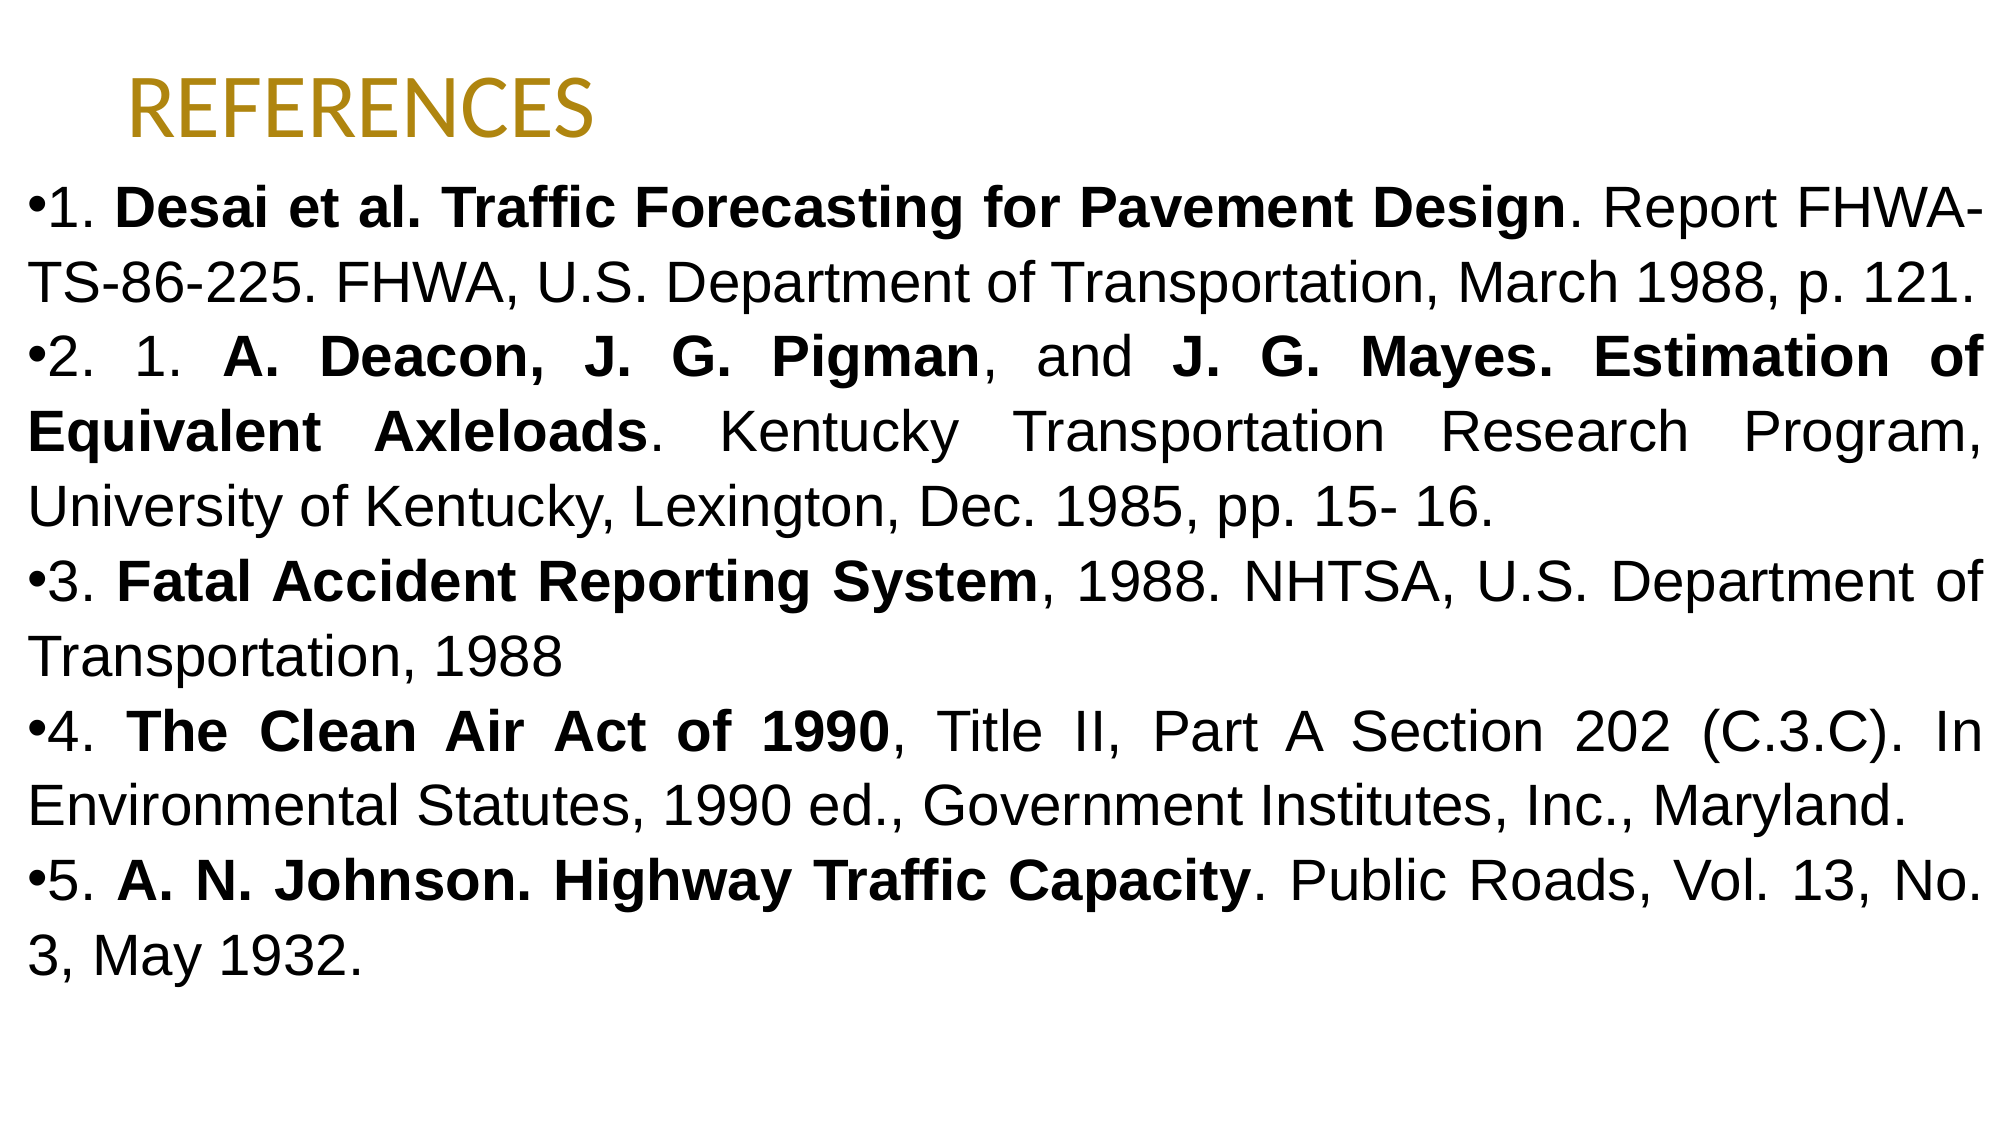

# REFERENCES
1. Desai et al. Traffic Forecasting for Pavement Design. Report FHWA-TS-86-225. FHWA, U.S. Department of Transportation, March 1988, p. 121.
2. 1. A. Deacon, J. G. Pigman, and J. G. Mayes. Estimation of Equivalent Axleloads. Kentucky Transportation Research Program, University of Kentucky, Lexington, Dec. 1985, pp. 15- 16.
3. Fatal Accident Reporting System, 1988. NHTSA, U.S. Department of Transportation, 1988
4. The Clean Air Act of 1990, Title II, Part A Section 202 (C.3.C). In Environmental Statutes, 1990 ed., Government Institutes, Inc., Maryland.
5. A. N. Johnson. Highway Traffic Capacity. Public Roads, Vol. 13, No. 3, May 1932.